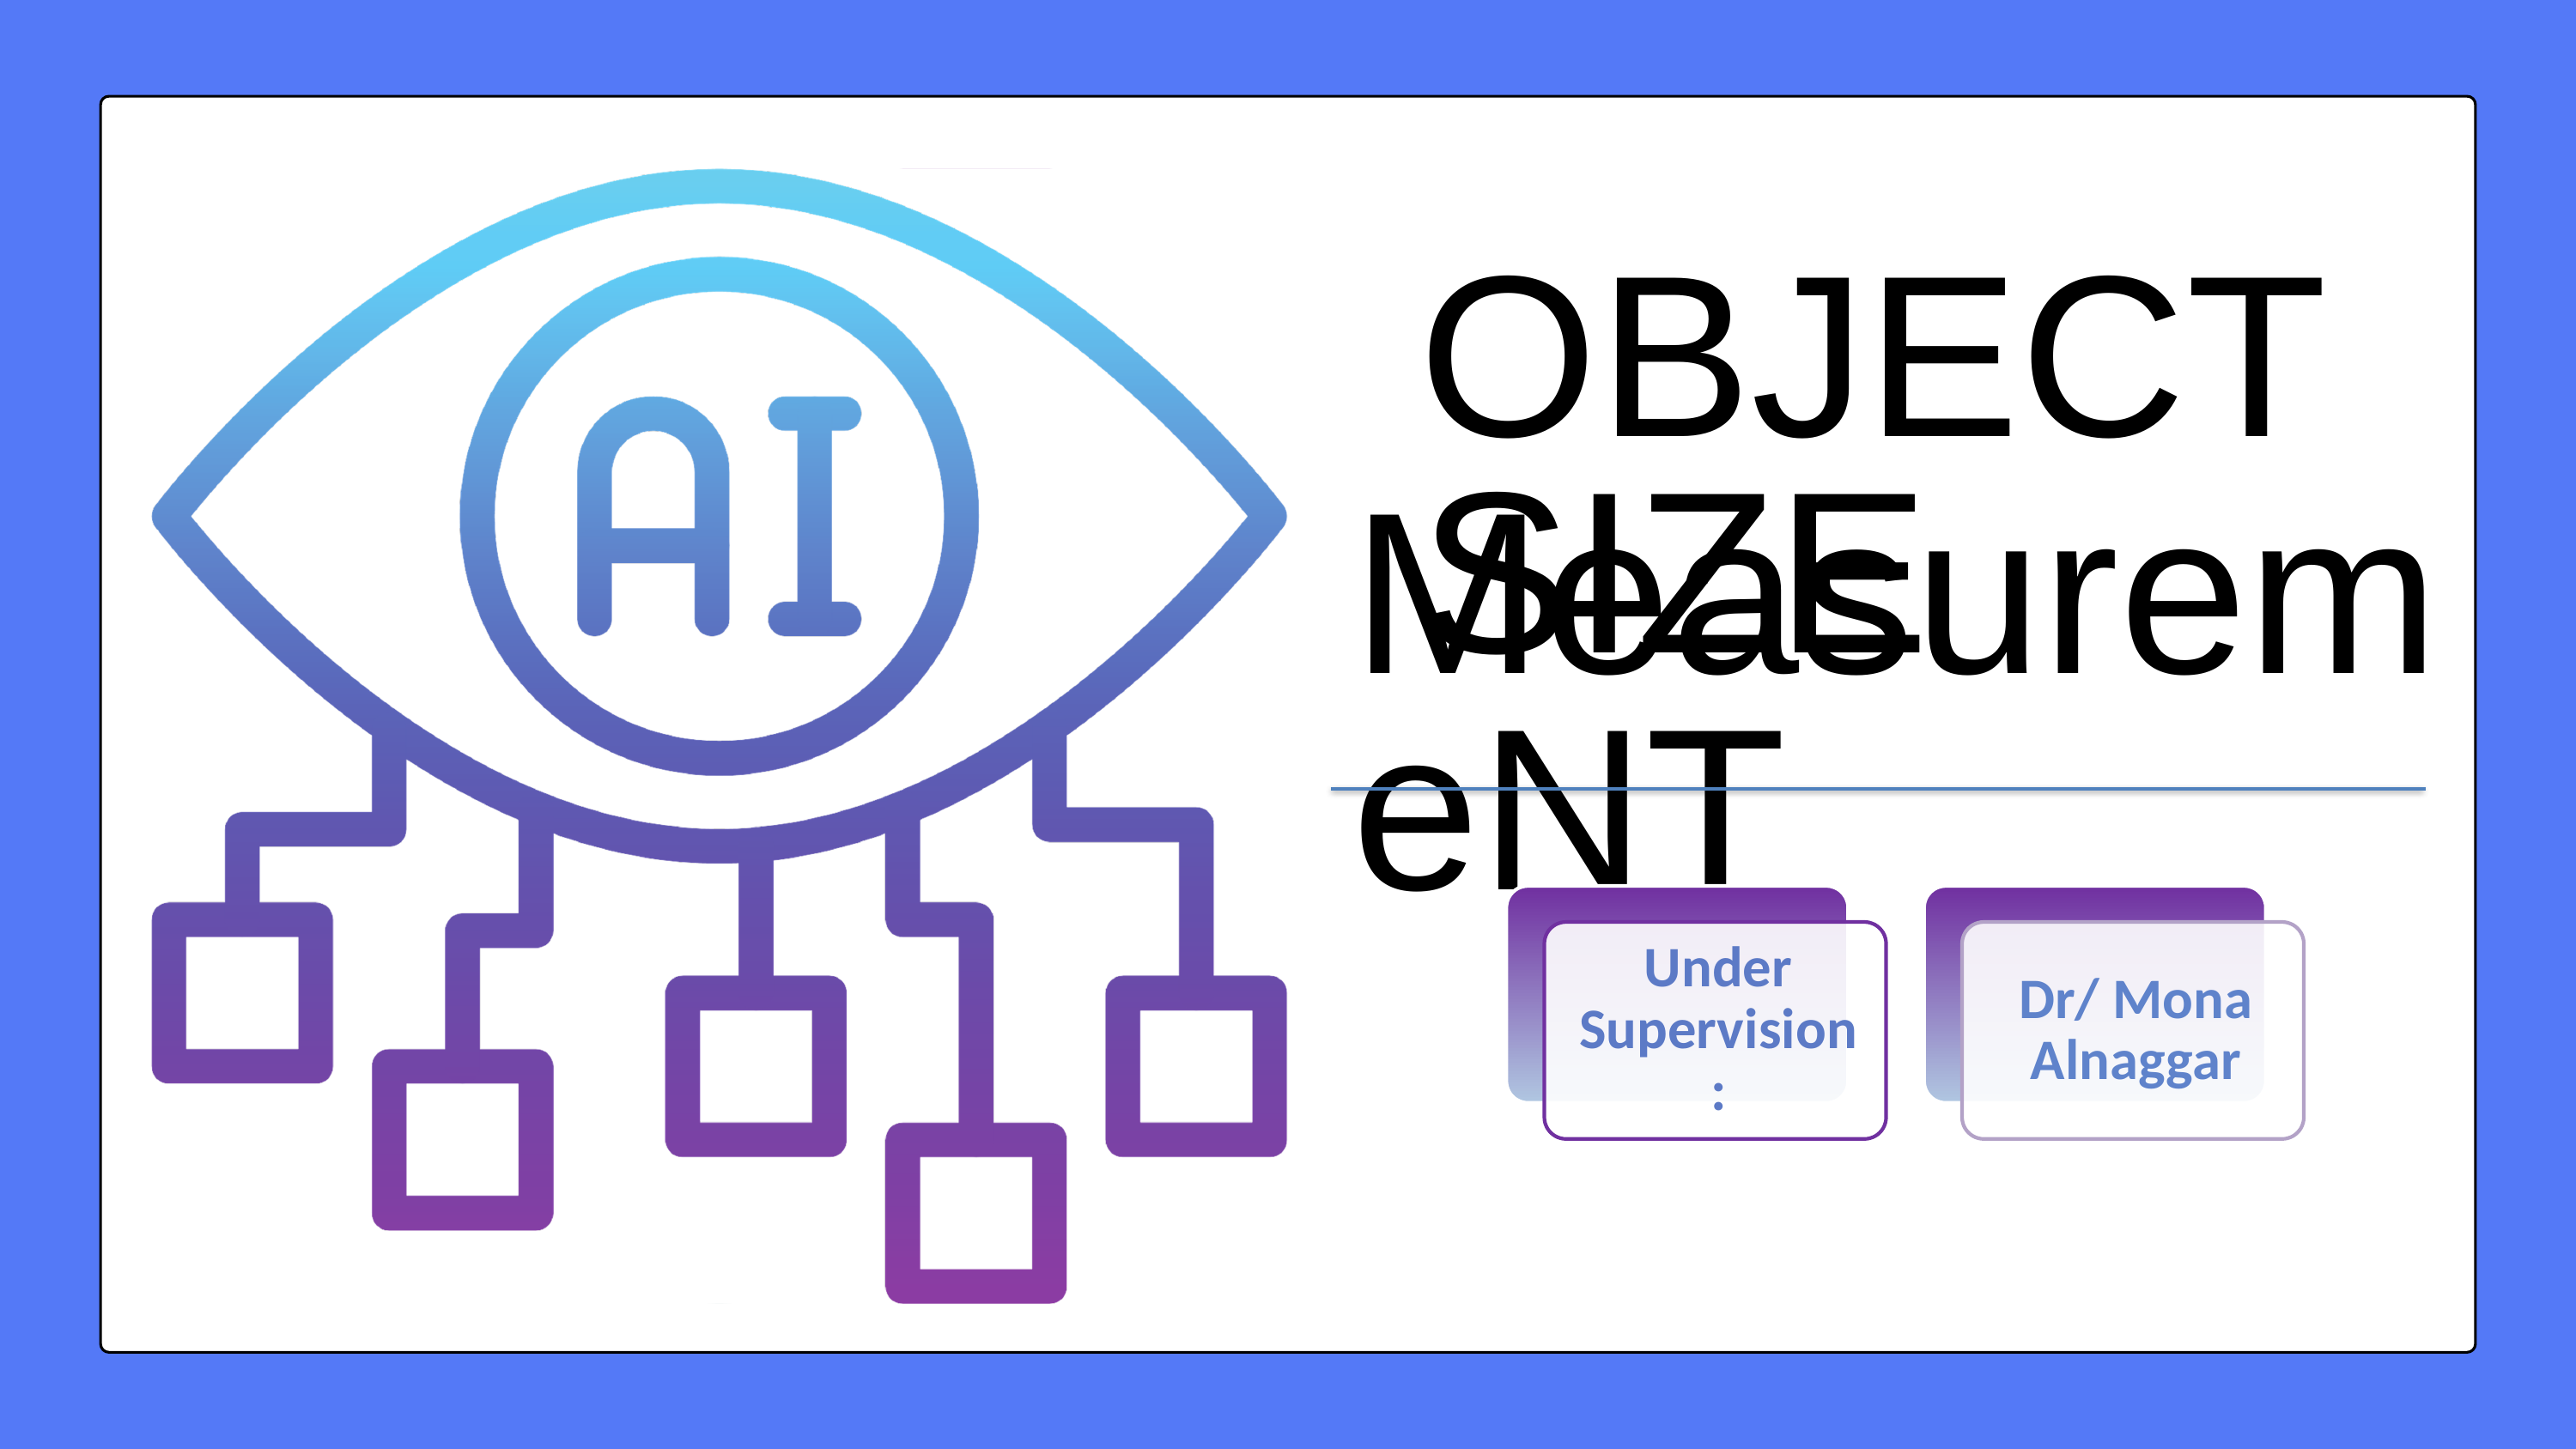

OBJECT SIZE
MeasuremeNT
Under Supervision:
Dr/ Mona Alnaggar